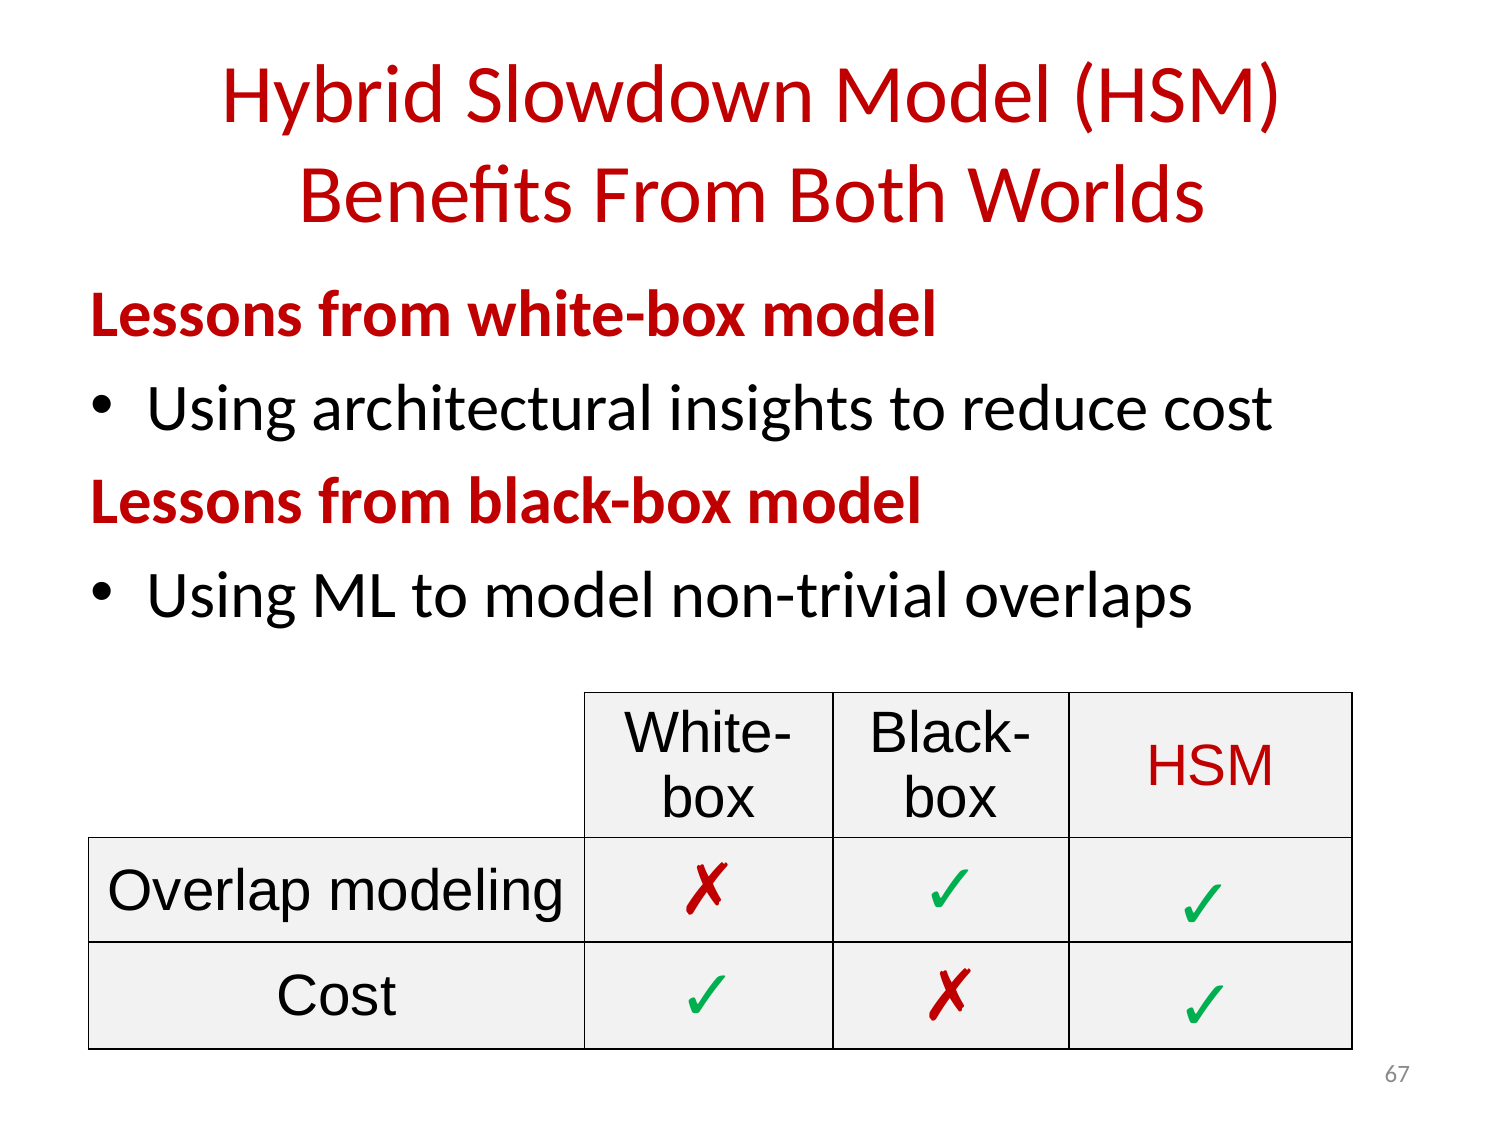

# Hybrid Slowdown Model (HSM) Benefits From Both Worlds
Lessons from white-box model
Using architectural insights to reduce cost
Lessons from black-box model
Using ML to model non-trivial overlaps

|  | White-box | Black-box | HSM |
| --- | --- | --- | --- |
| Overlap modeling | ✗ | ✓ |  |
| Cost | ✓ | ✗ |  |
✓
✓
67